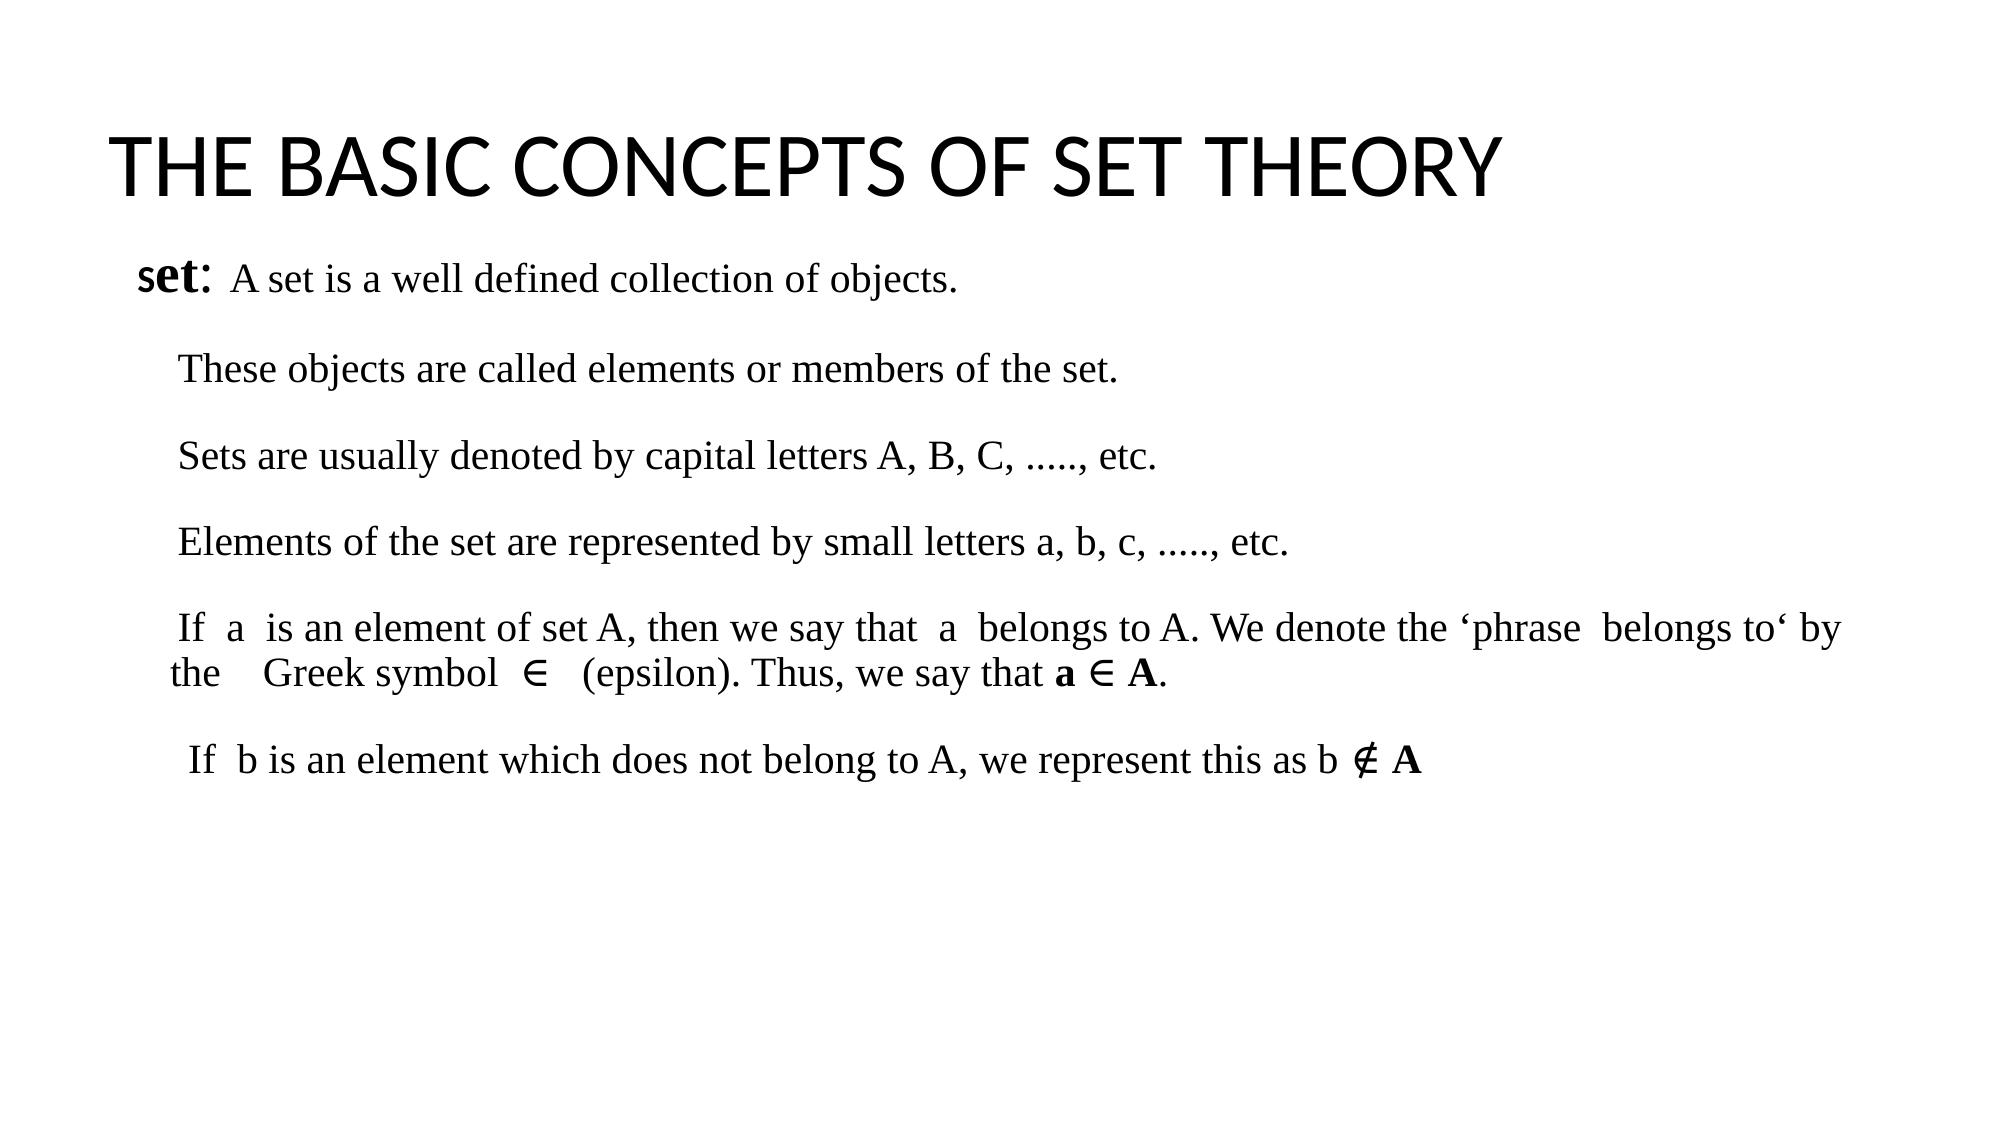

# THE BASIC CONCEPTS OF SET THEORY
               Set: A set is a well defined collection of objects.
               These objects are called elements or members of the set.
               Sets are usually denoted by capital letters A, B, C, ....., etc.
               Elements of the set are represented by small letters a, b, c, ....., etc.
               If  a  is an element of set A, then we say that  a  belongs to A. We denote the ‘phrase  belongs to‘ by            	the    Greek symbol  ∈   (epsilon). Thus, we say that a ∈ A.
                If  b is an element which does not belong to A, we represent this as b ∉ A